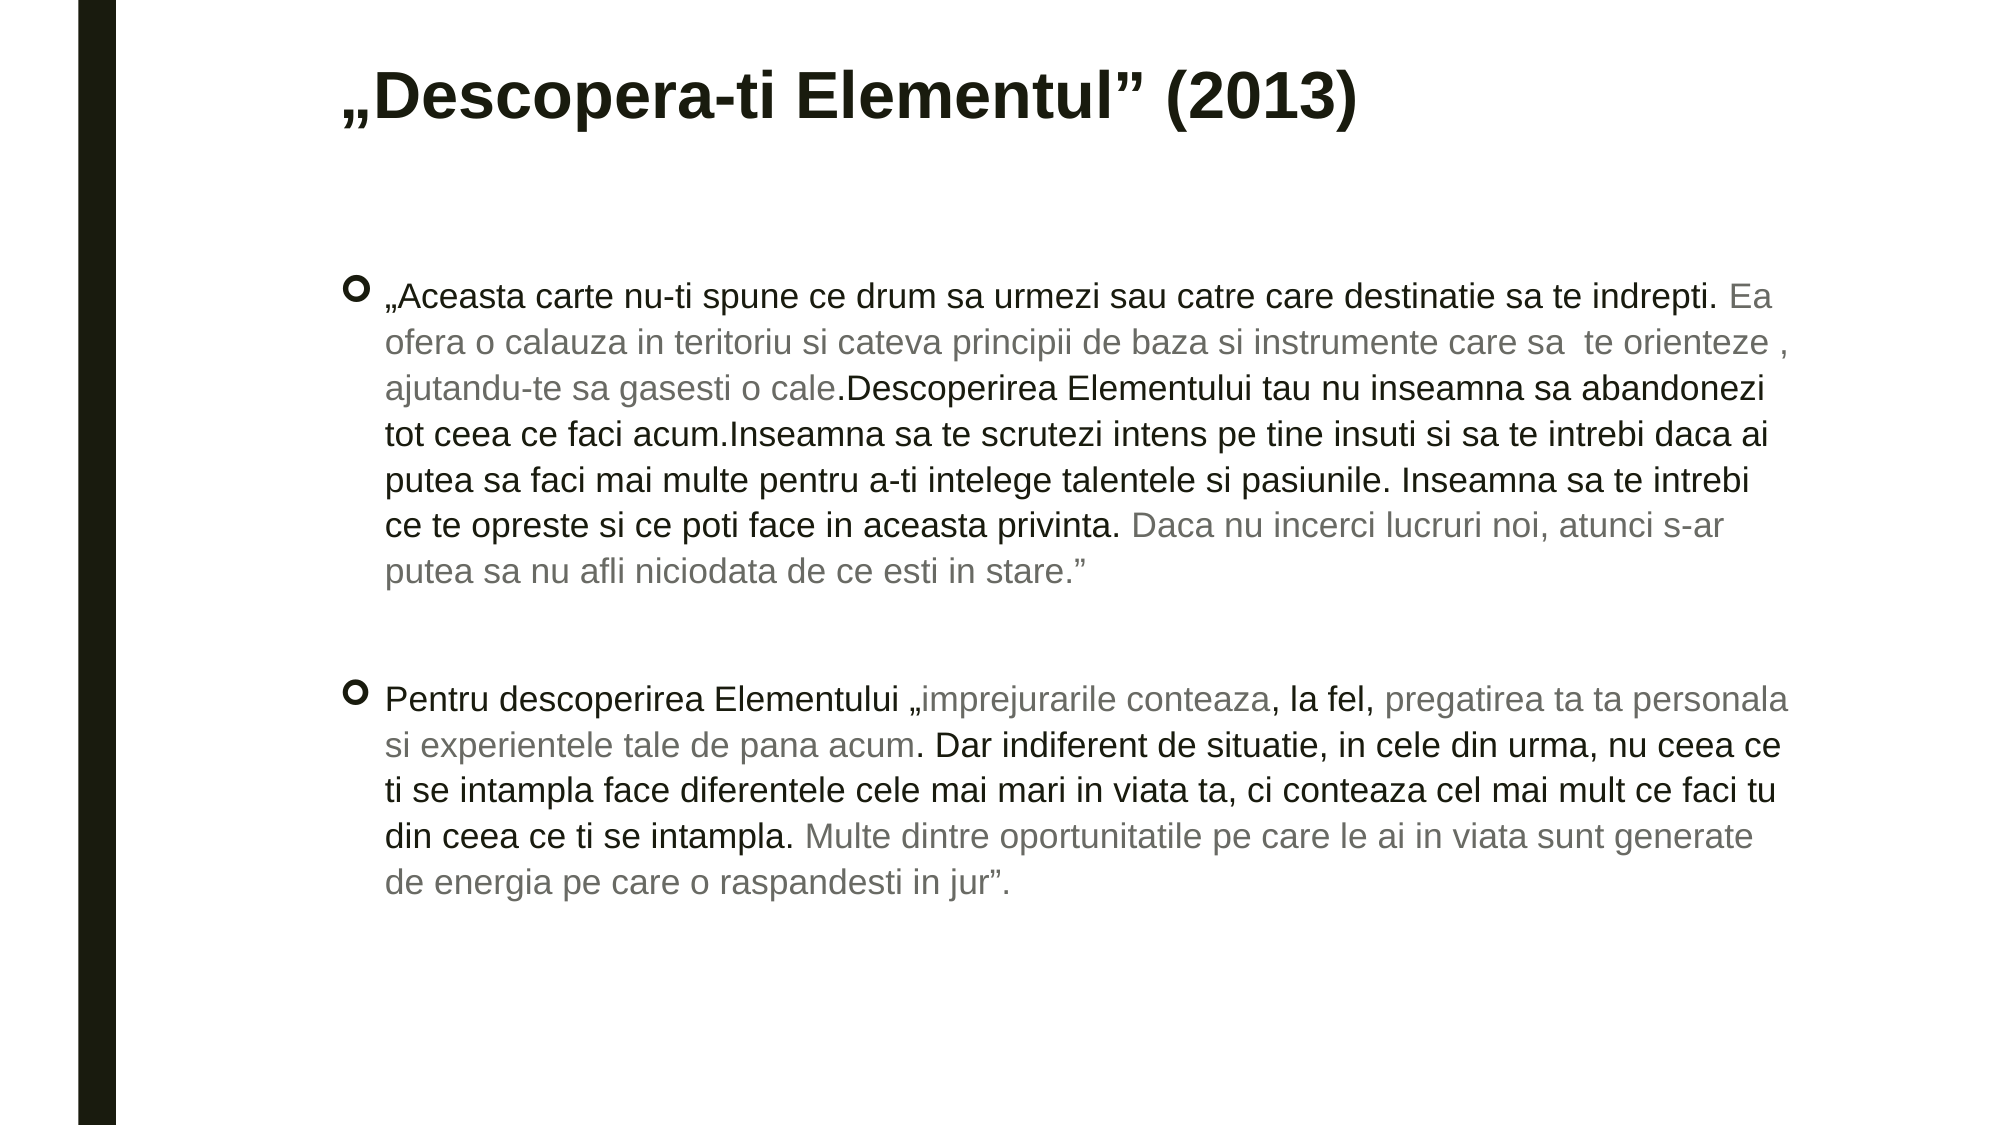

# „Descopera-ti Elementul” (2013)
„Aceasta carte nu-ti spune ce drum sa urmezi sau catre care destinatie sa te indrepti. Ea ofera o calauza in teritoriu si cateva principii de baza si instrumente care sa  te orienteze , ajutandu-te sa gasesti o cale.Descoperirea Elementului tau nu inseamna sa abandonezi tot ceea ce faci acum.Inseamna sa te scrutezi intens pe tine insuti si sa te intrebi daca ai putea sa faci mai multe pentru a-ti intelege talentele si pasiunile. Inseamna sa te intrebi ce te opreste si ce poti face in aceasta privinta. Daca nu incerci lucruri noi, atunci s-ar putea sa nu afli niciodata de ce esti in stare.”

Pentru descoperirea Elementului „imprejurarile conteaza, la fel, pregatirea ta ta personala si experientele tale de pana acum. Dar indiferent de situatie, in cele din urma, nu ceea ce ti se intampla face diferentele cele mai mari in viata ta, ci conteaza cel mai mult ce faci tu din ceea ce ti se intampla. Multe dintre oportunitatile pe care le ai in viata sunt generate de energia pe care o raspandesti in jur”.

27